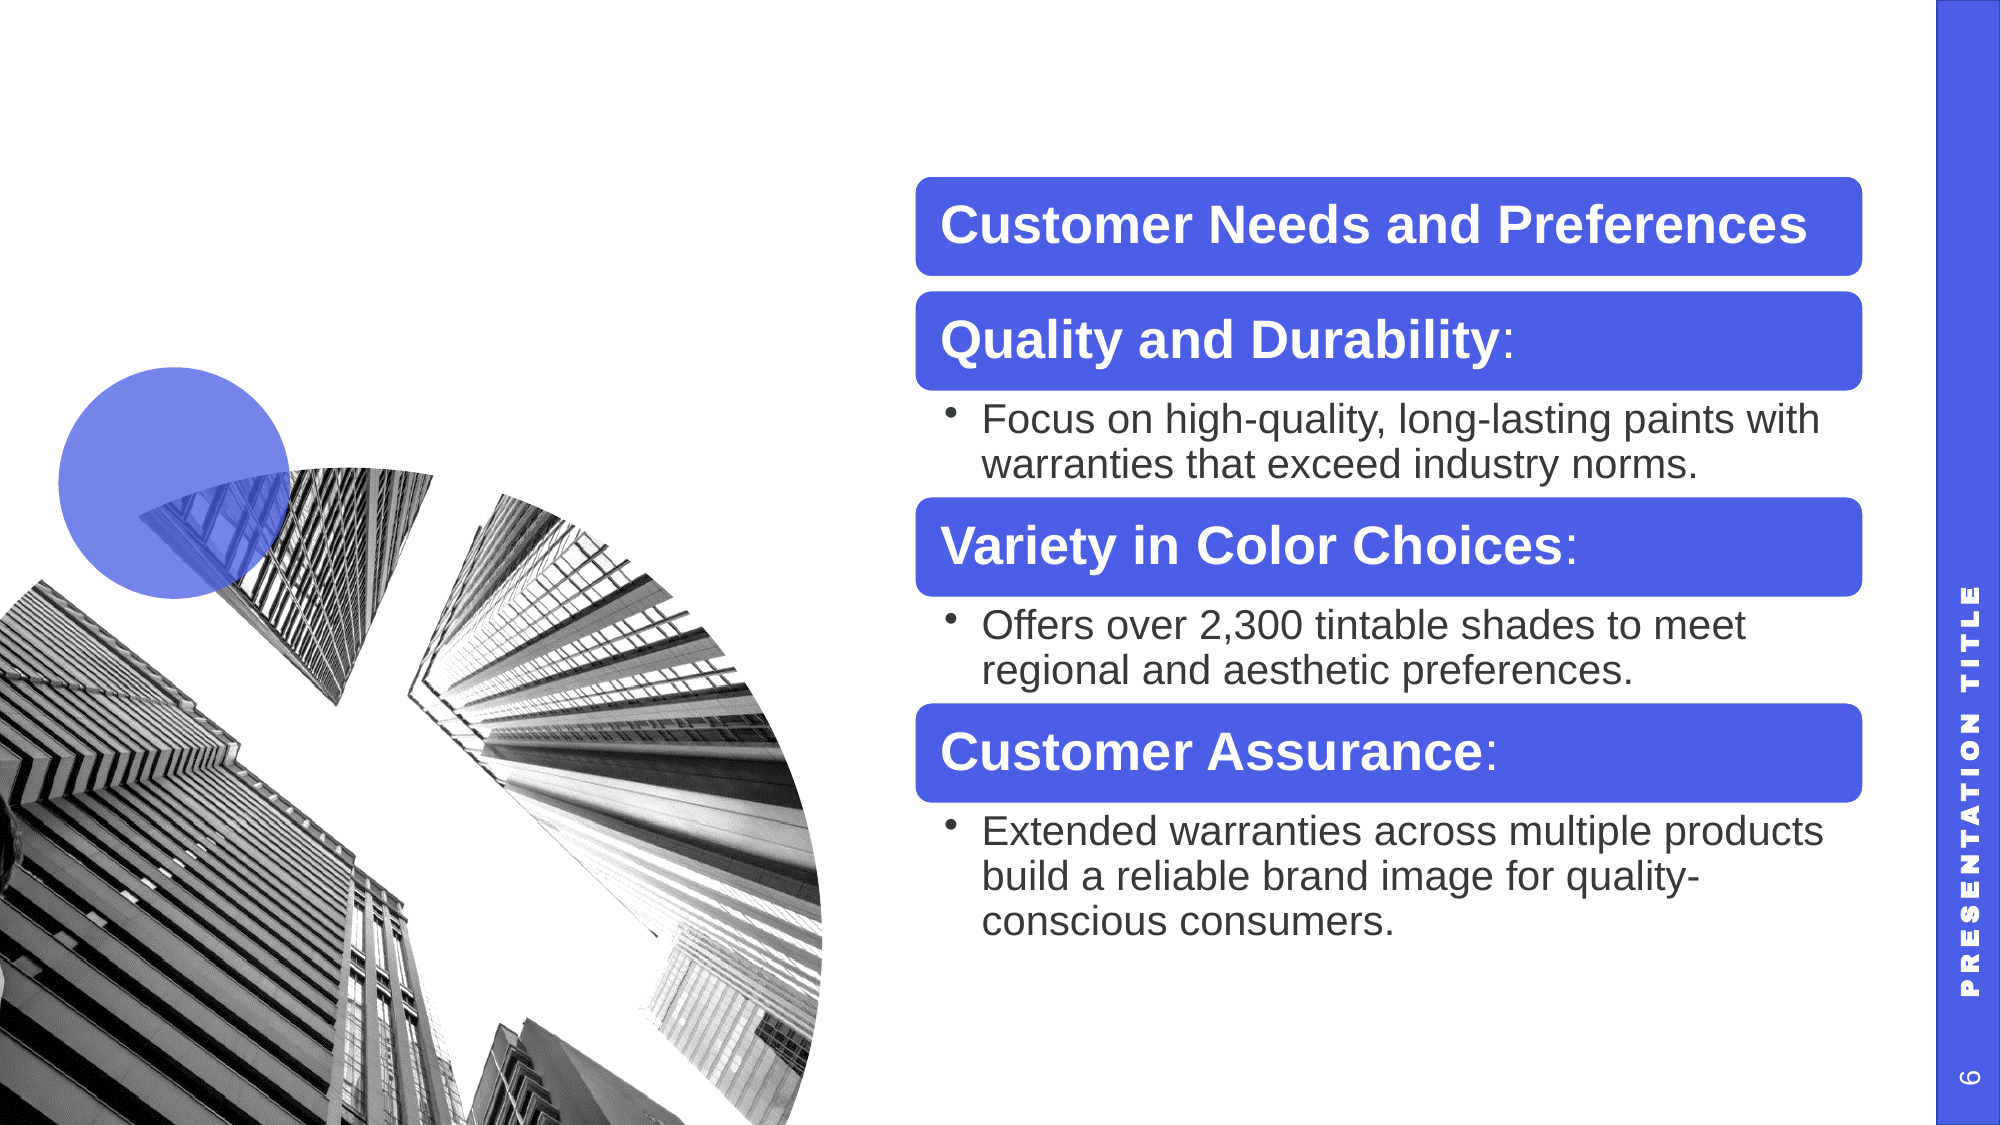

Customer Needs and Preferences
Quality and Durability:
Focus on high-quality, long-lasting paints with warranties that exceed industry norms.
Variety in Color Choices:
Offers over 2,300 tintable shades to meet regional and aesthetic preferences.
Customer Assurance:
Extended warranties across multiple products build a reliable brand image for quality-conscious consumers.
Presentation Title
6